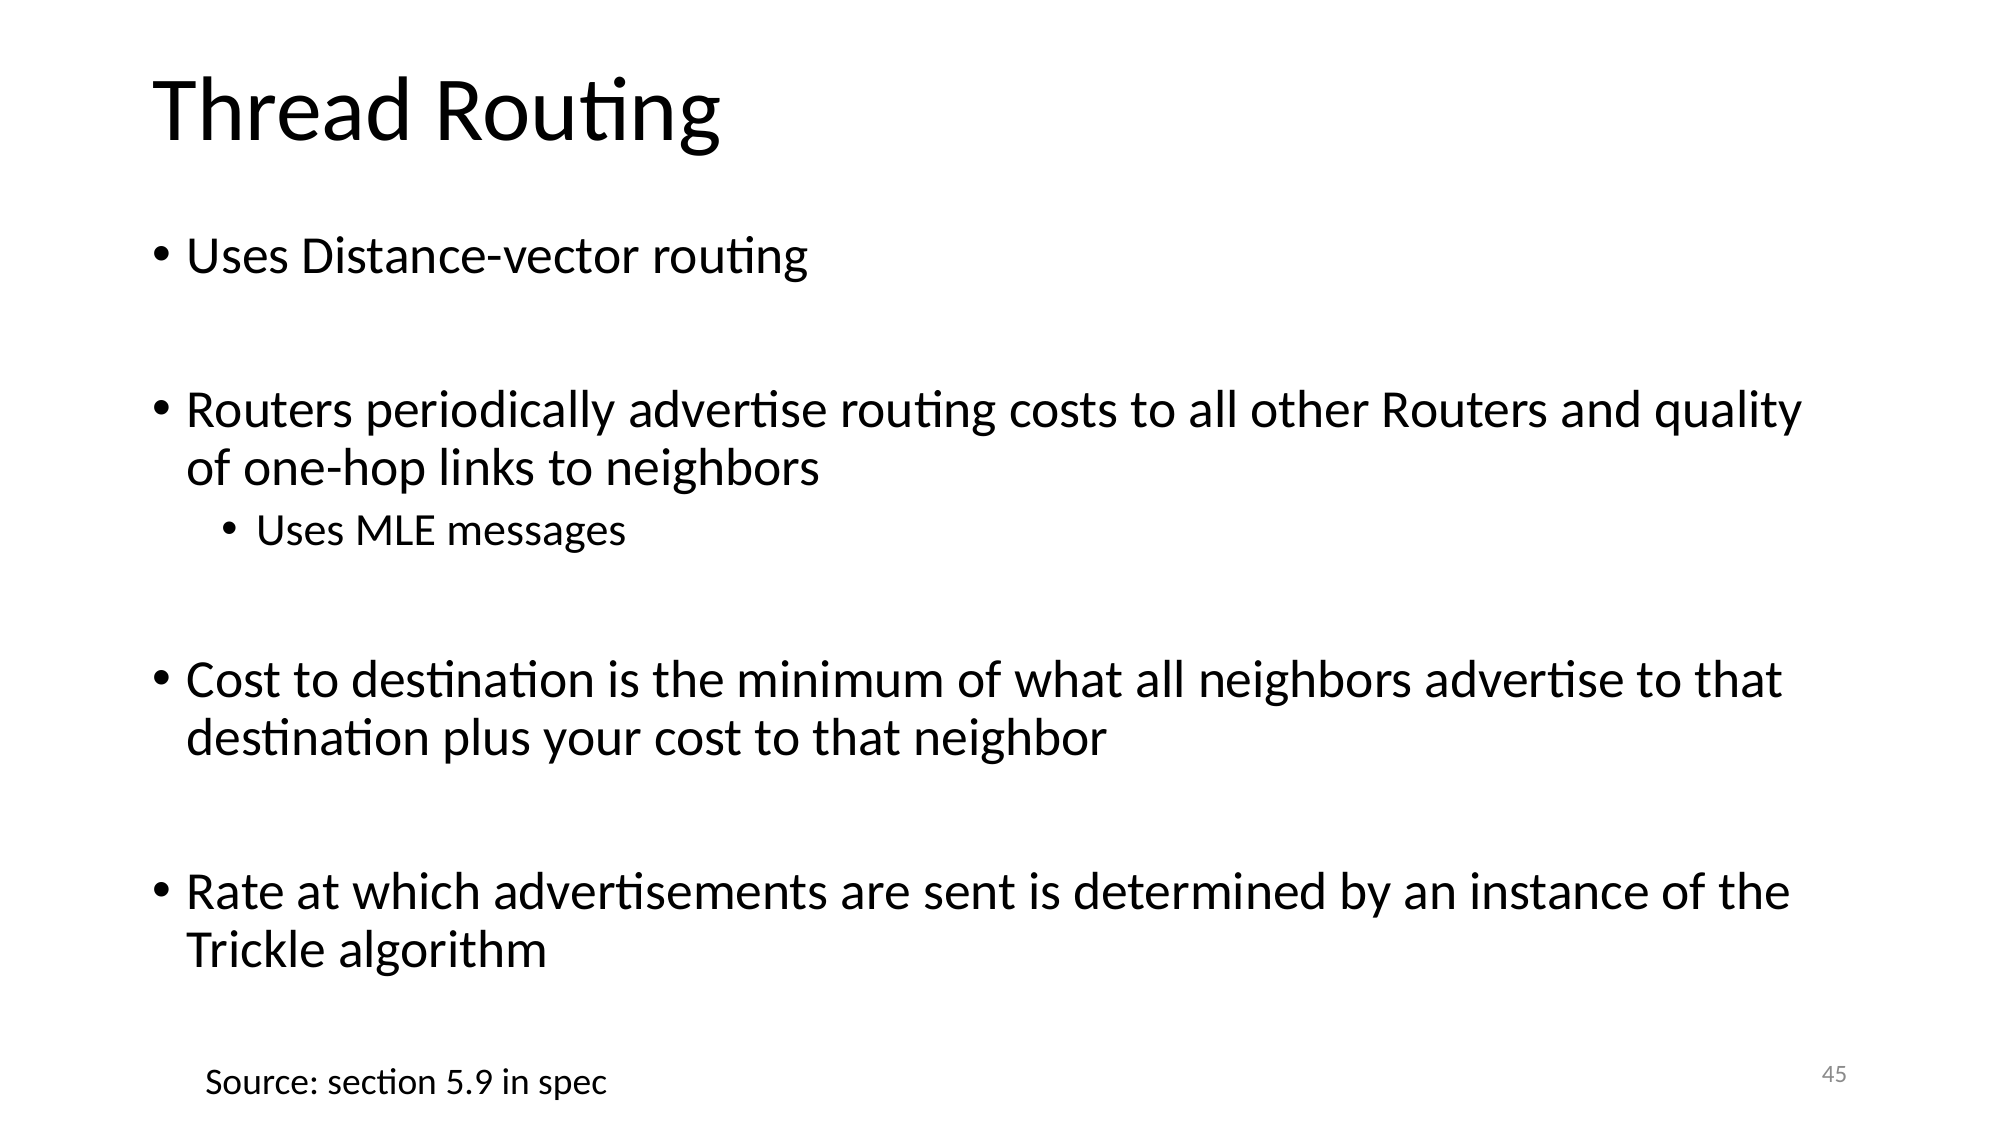

# Thread Routing
Uses Distance-vector routing

Routers periodically advertise routing costs to all other Routers and quality of one-hop links to neighbors
Uses MLE messages

Cost to destination is the minimum of what all neighbors advertise to that destination plus your cost to that neighbor

Rate at which advertisements are sent is determined by an instance of the Trickle algorithm
45
Source: section 5.9 in spec